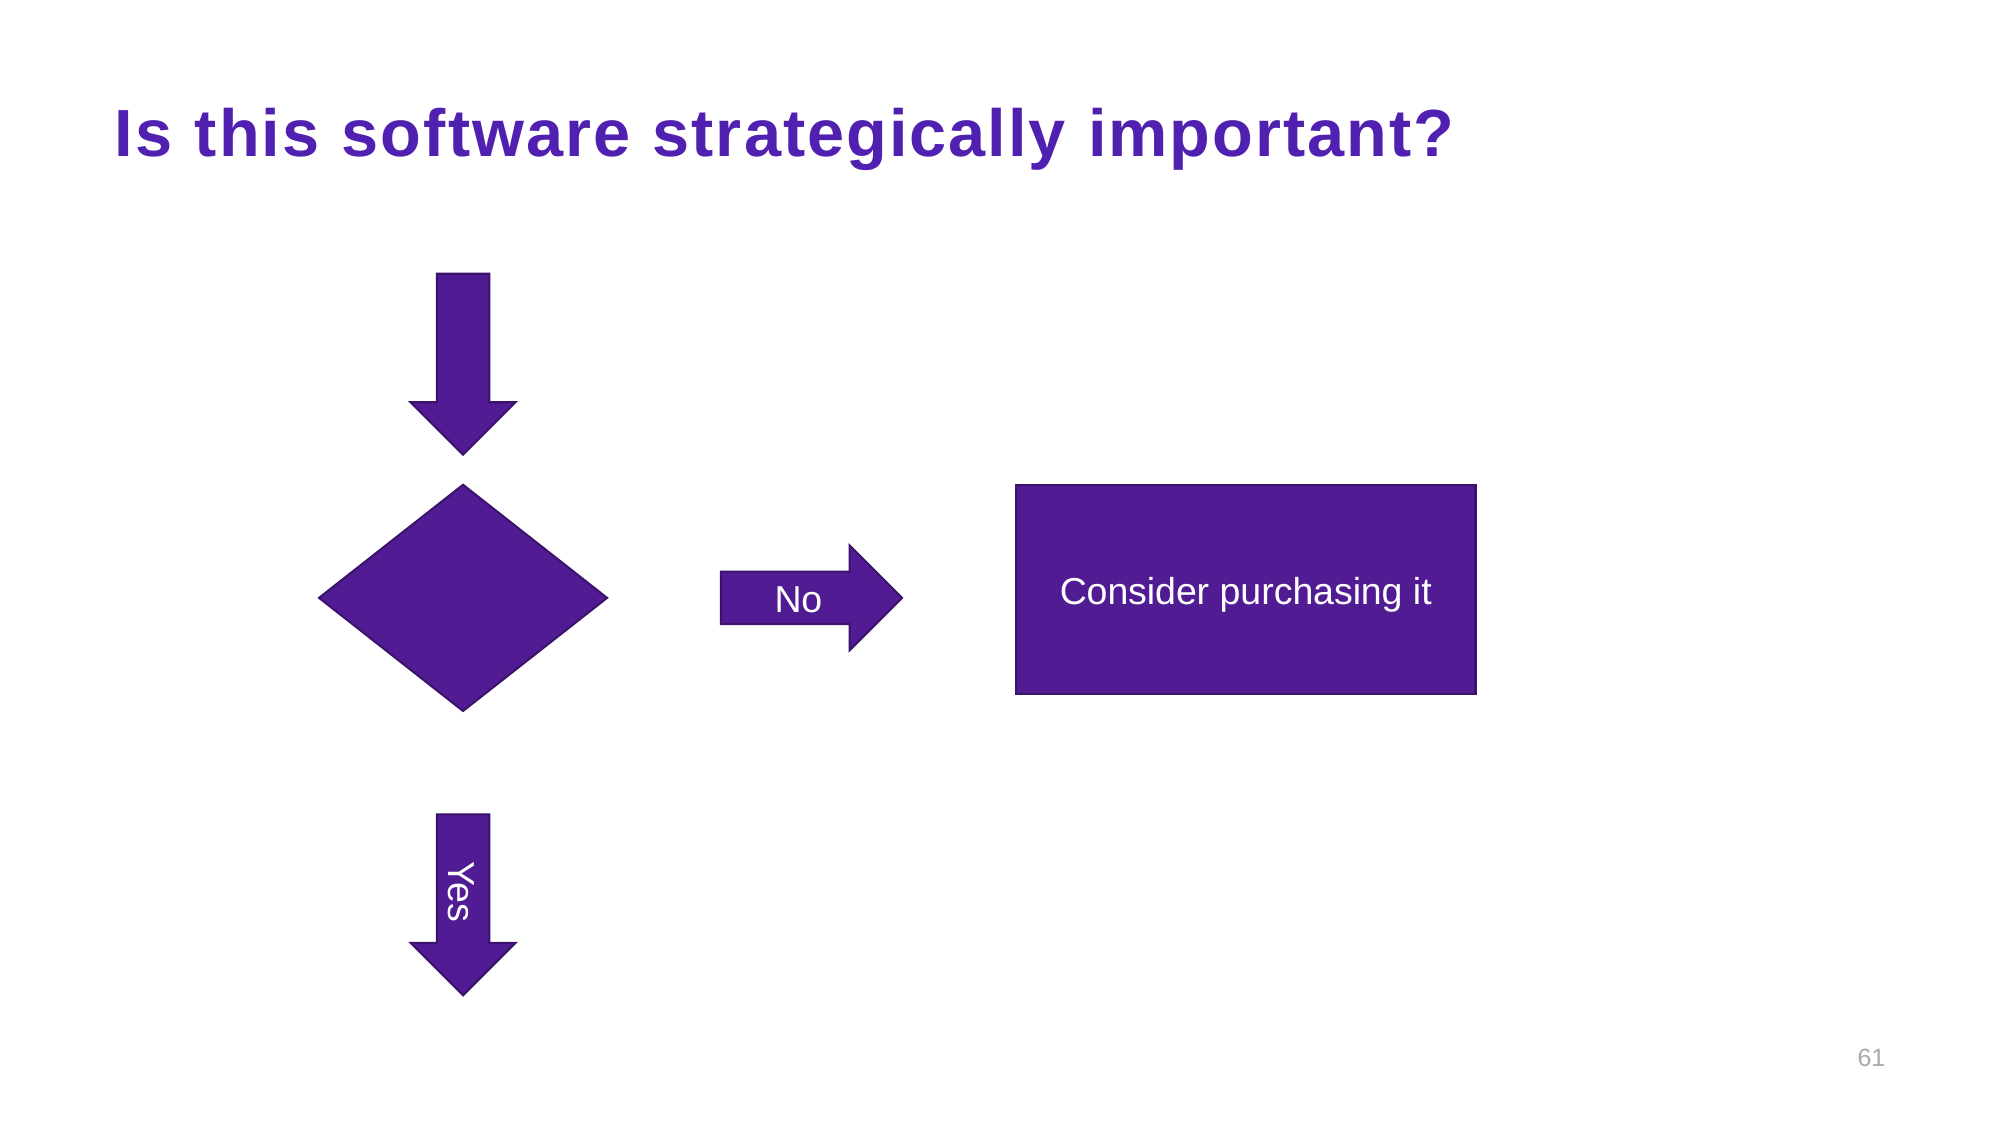

# Is this software strategically important?

Consider purchasing it
No
Yes
61